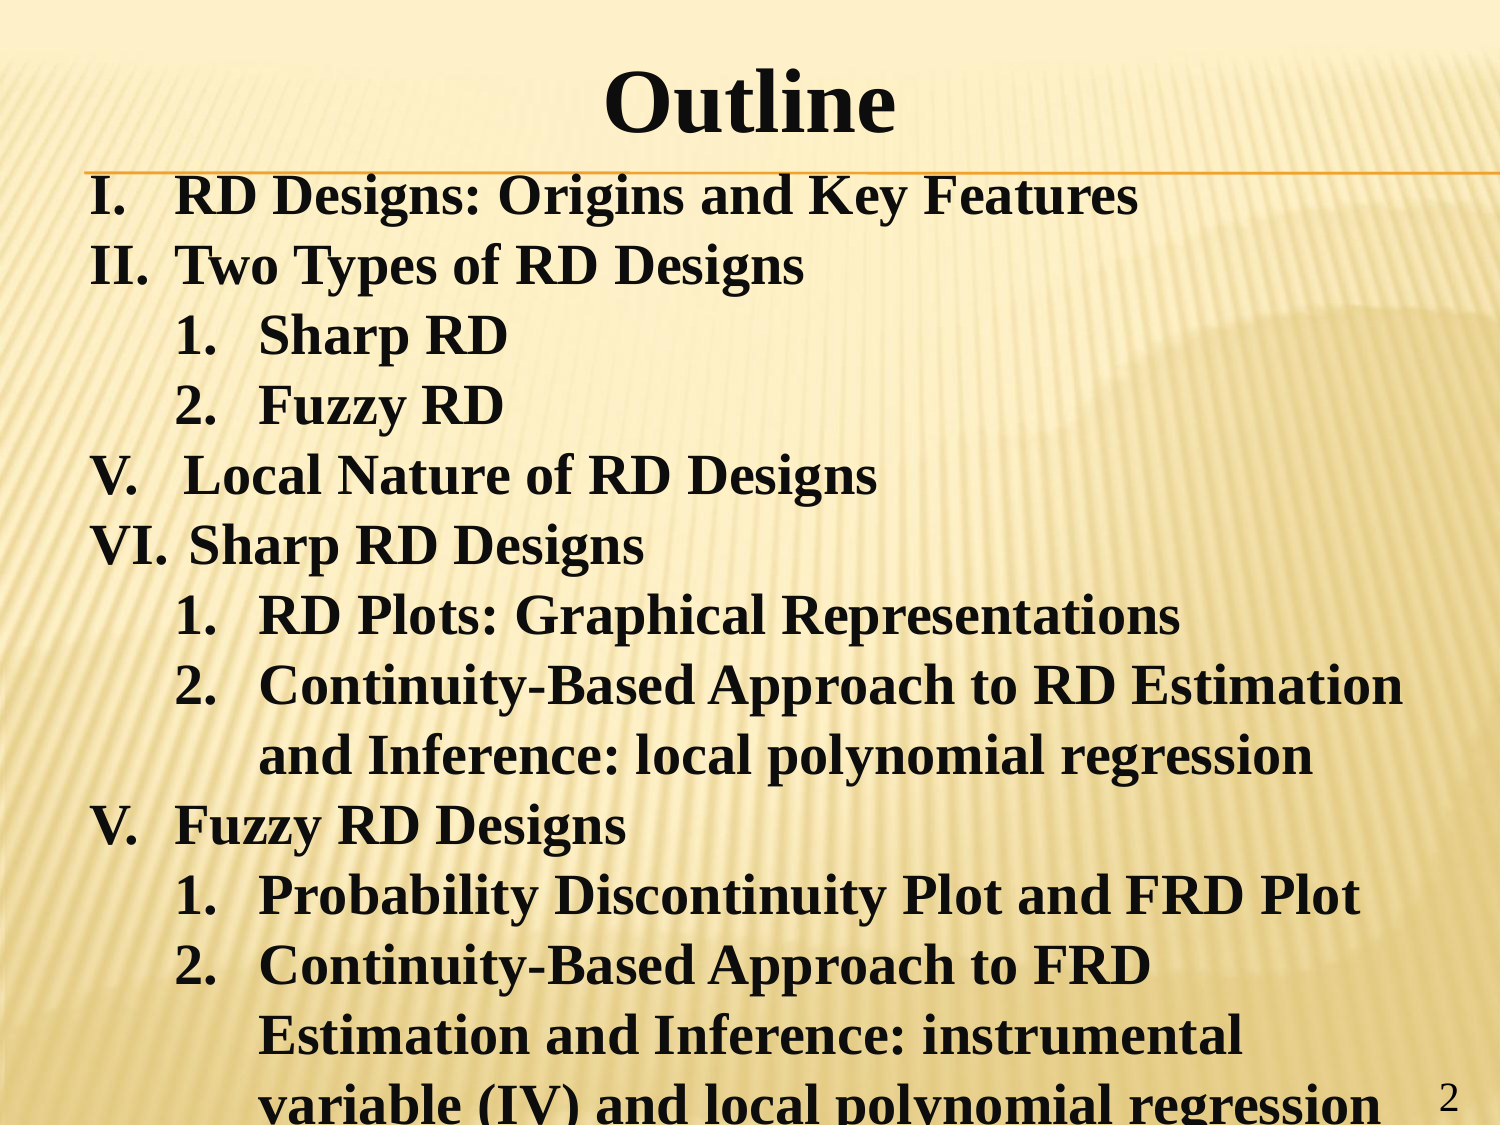

Outline
RD Designs: Origins and Key Features
Two Types of RD Designs
Sharp RD
Fuzzy RD
Local Nature of RD Designs
 Sharp RD Designs
RD Plots: Graphical Representations
Continuity-Based Approach to RD Estimation and Inference: local polynomial regression
Fuzzy RD Designs
Probability Discontinuity Plot and FRD Plot
Continuity-Based Approach to FRD Estimation and Inference: instrumental variable (IV) and local polynomial regression
2